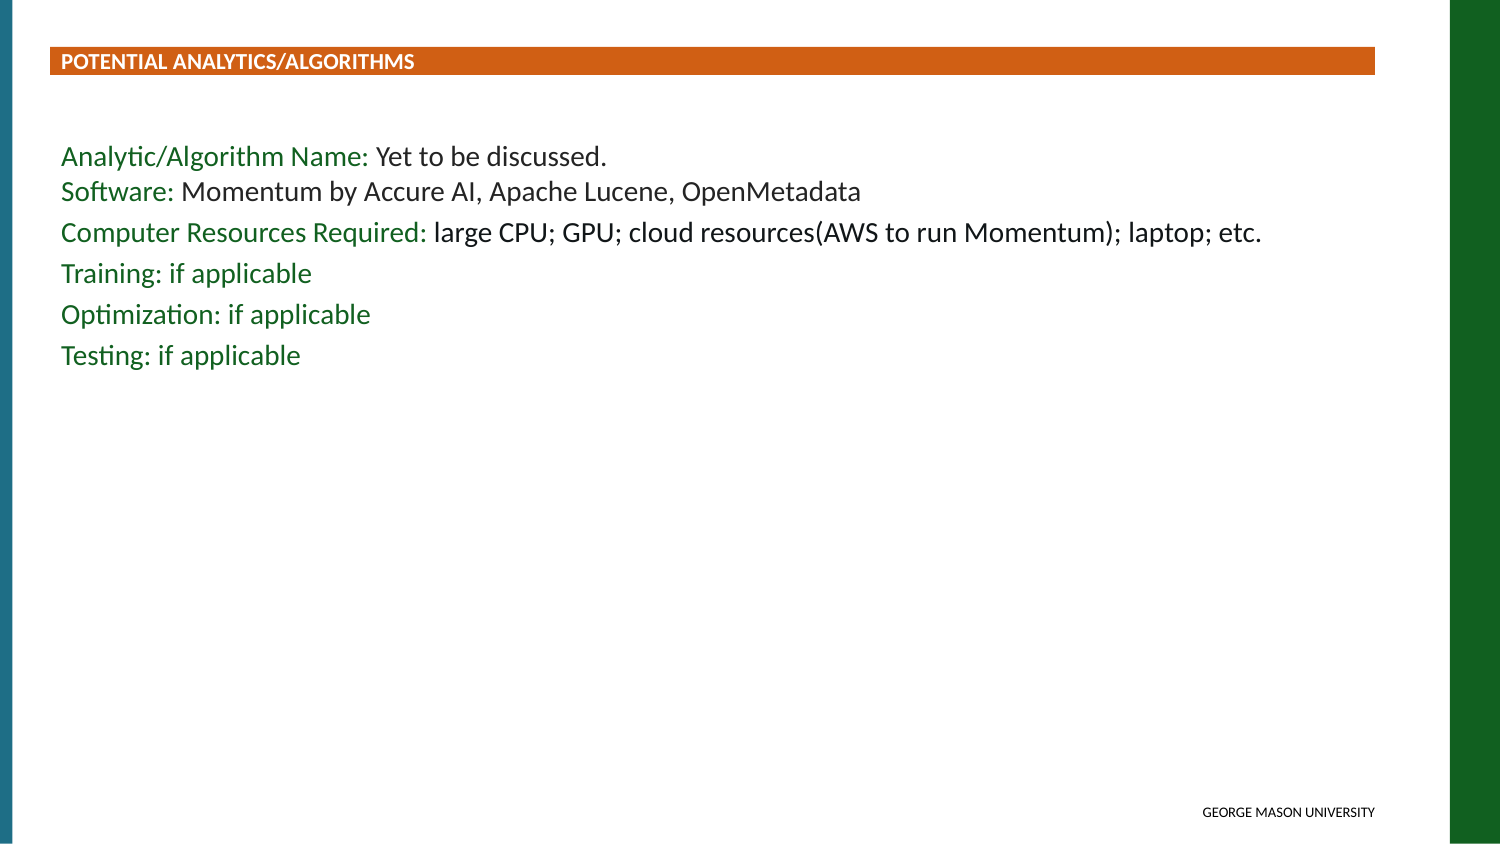

POTENTIAL ANALYTICS/ALGORITHMS
Analytic/Algorithm Name: Yet to be discussed.
Software: Momentum by Accure AI, Apache Lucene, OpenMetadata
Computer Resources Required: large CPU; GPU; cloud resources(AWS to run Momentum); laptop; etc.
Training: if applicable
Optimization: if applicable
Testing: if applicable